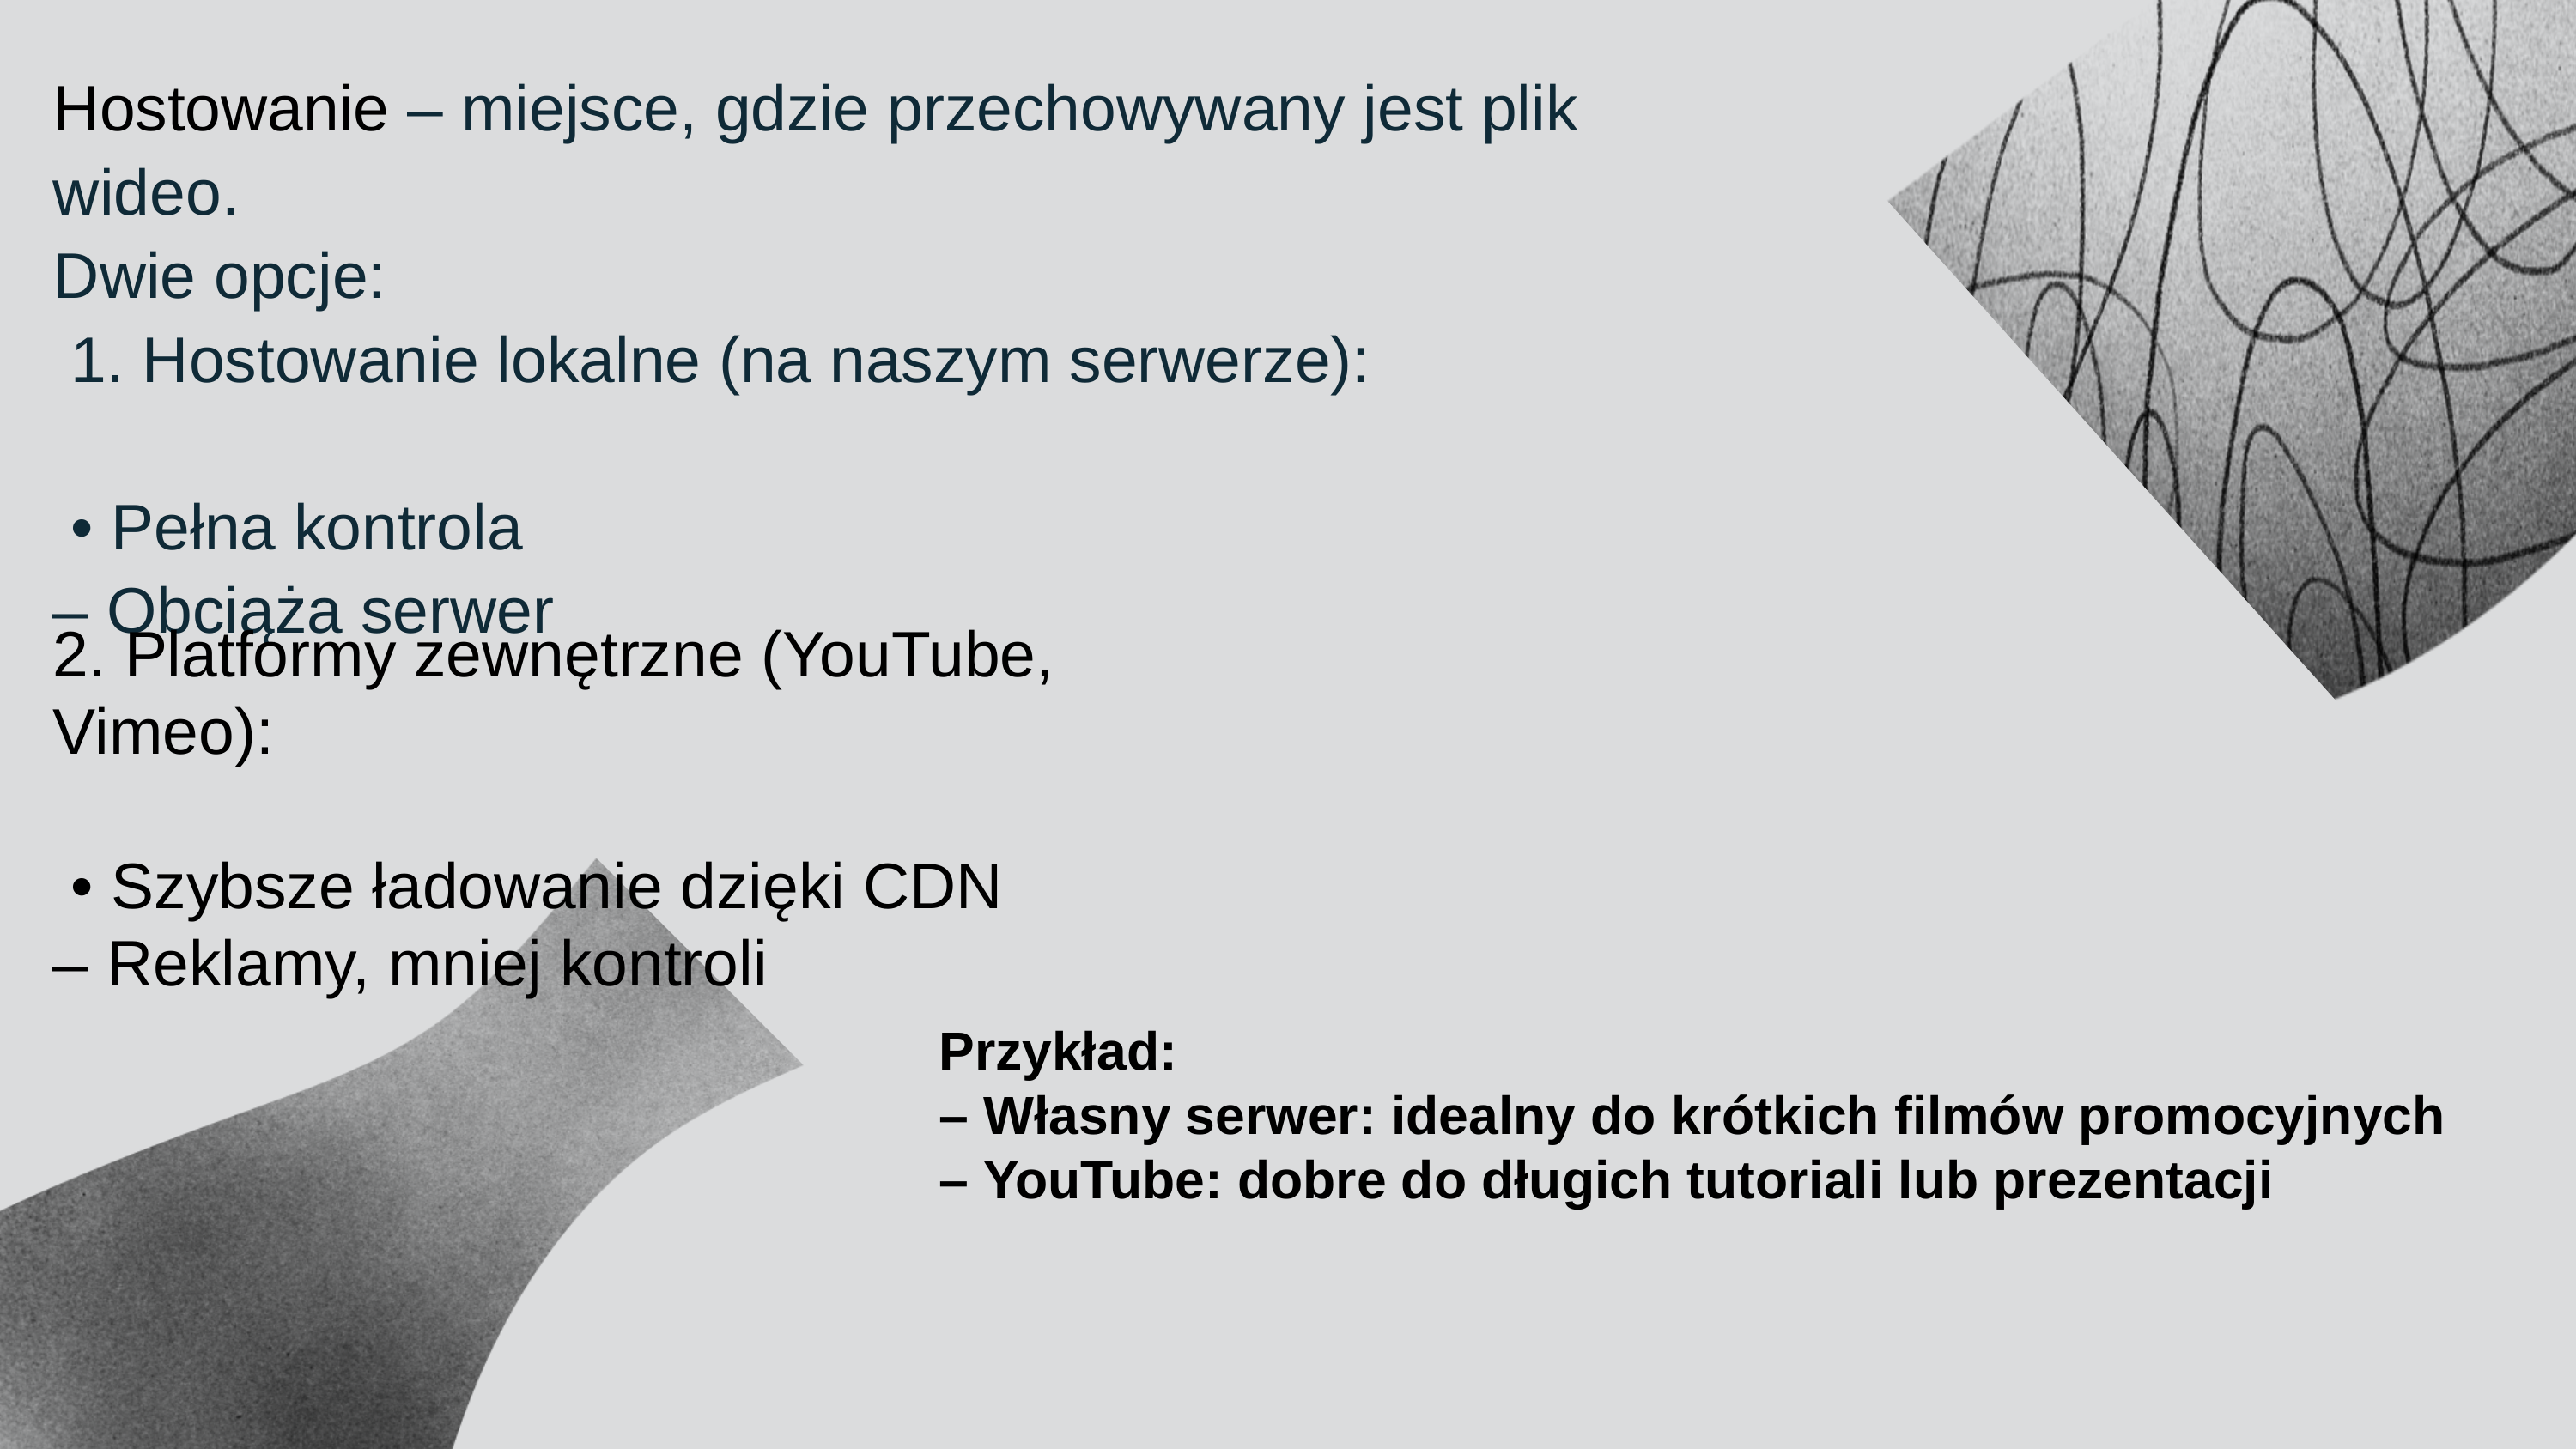

Hostowanie – miejsce, gdzie przechowywany jest plik wideo.
Dwie opcje:
 1. Hostowanie lokalne (na naszym serwerze):

 • Pełna kontrola
– Obciąża serwer
2. Platformy zewnętrzne (YouTube, Vimeo):

 • Szybsze ładowanie dzięki CDN
– Reklamy, mniej kontroli

Przykład:
– Własny serwer: idealny do krótkich filmów promocyjnych
– YouTube: dobre do długich tutoriali lub prezentacji